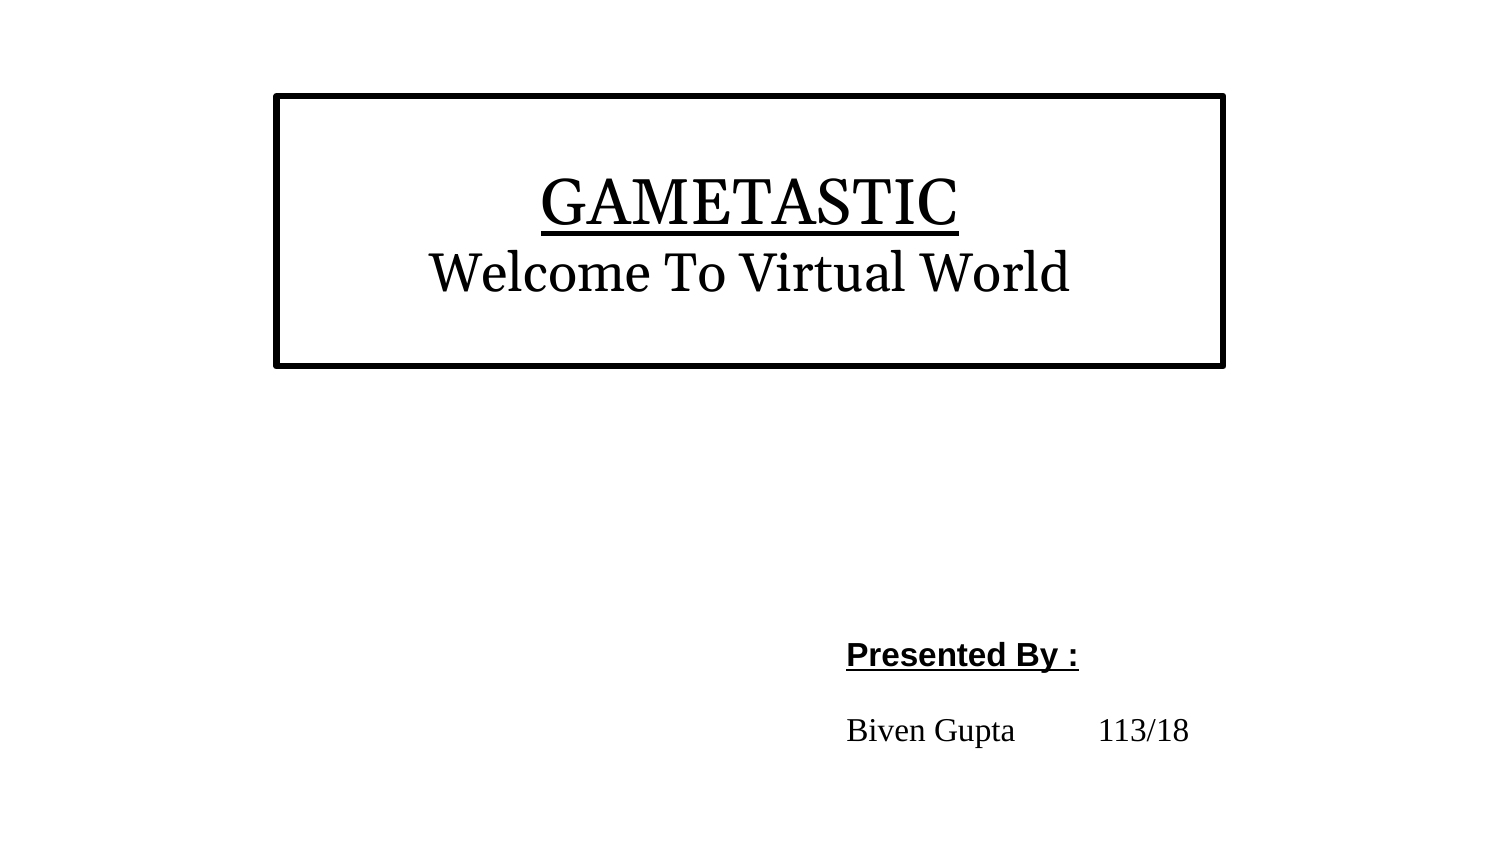

GAMETASTIC
Welcome To Virtual World
Presented By :

Biven Gupta          113/18